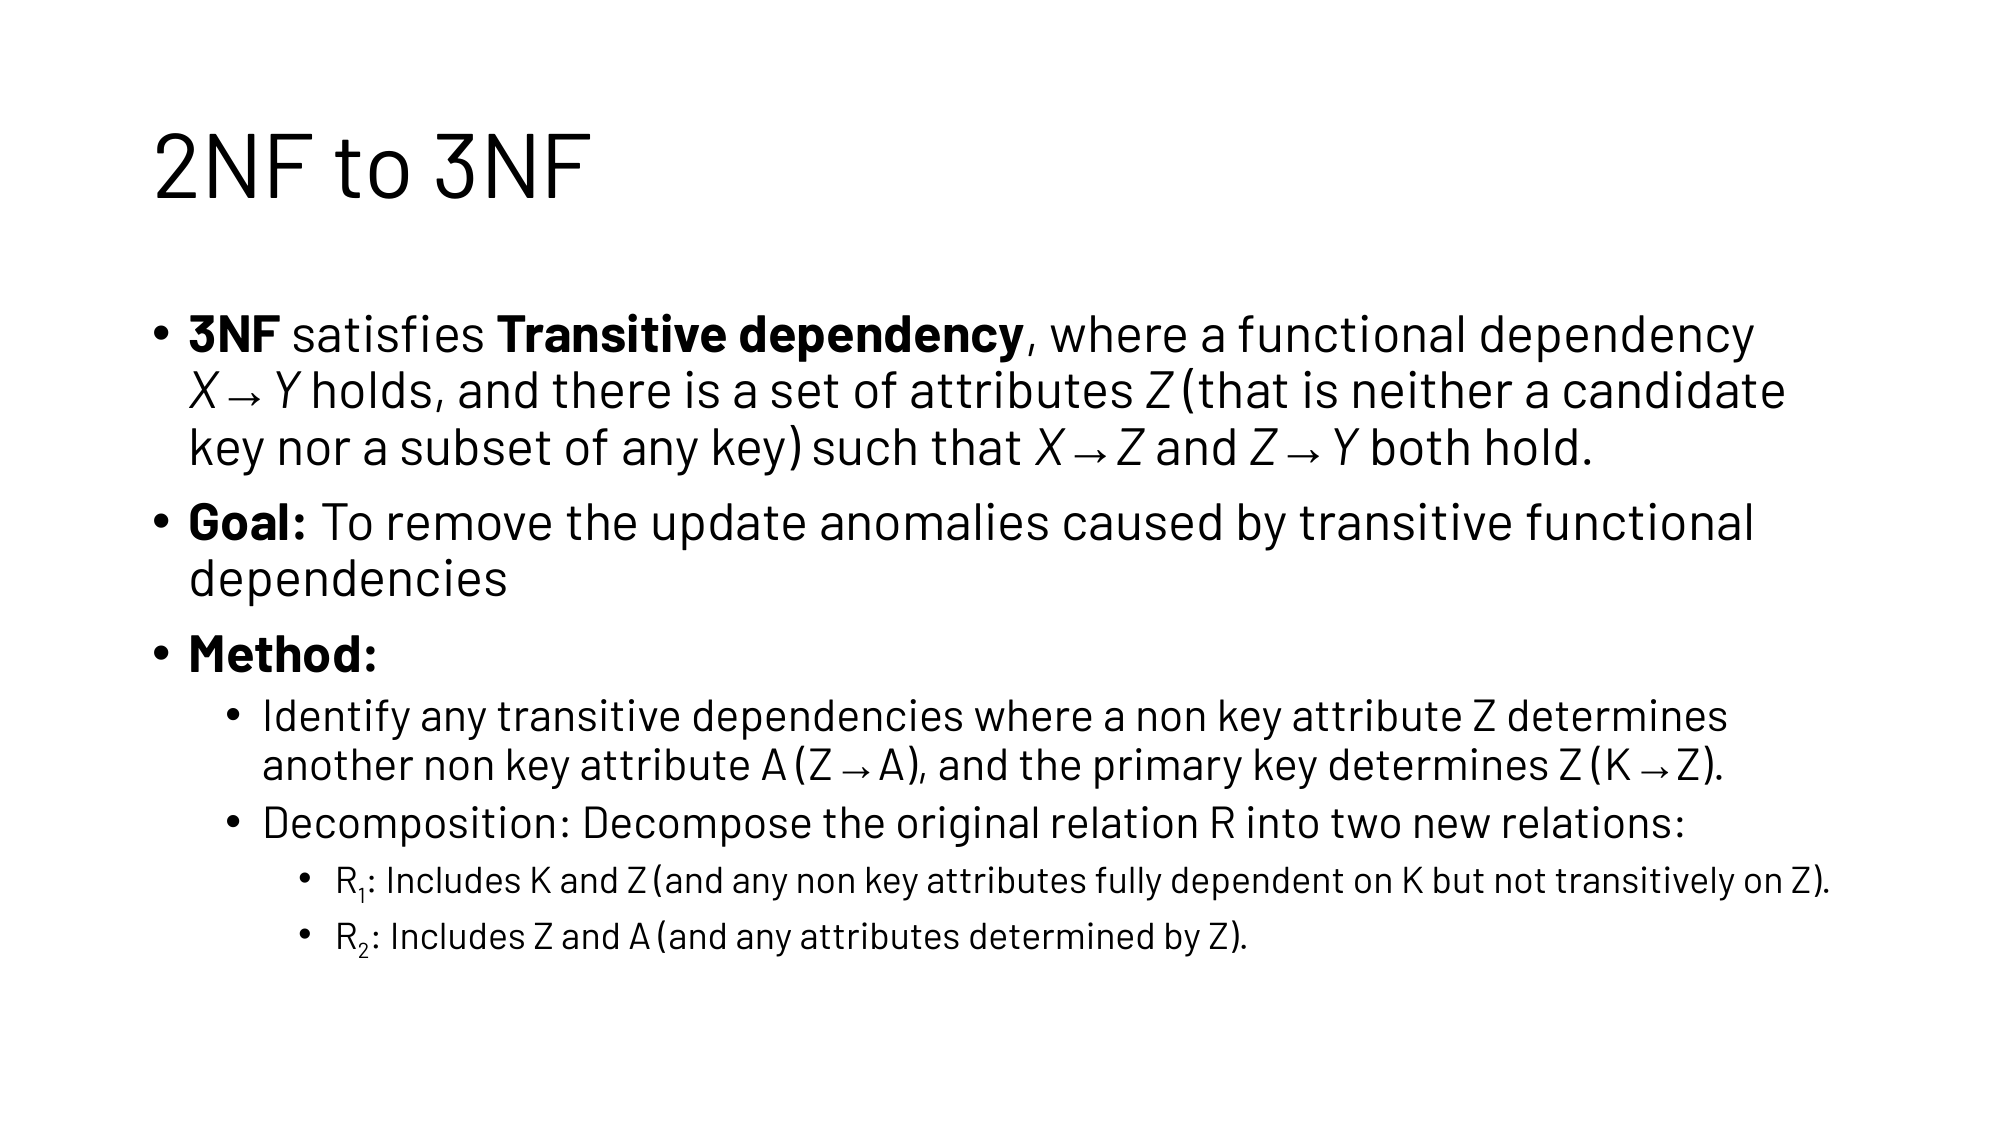

# 2NF to 3NF
3NF satisfies Transitive dependency, where a functional dependency X→Y holds, and there is a set of attributes Z (that is neither a candidate key nor a subset of any key) such that X→Z and Z→Y both hold.
Goal: To remove the update anomalies caused by transitive functional dependencies
Method:
Identify any transitive dependencies where a non key attribute Z determines another non key attribute A (Z→A), and the primary key determines Z (K→Z).
Decomposition: Decompose the original relation R into two new relations:
R1: Includes K and Z (and any non key attributes fully dependent on K but not transitively on Z).
R2: Includes Z and A (and any attributes determined by Z).